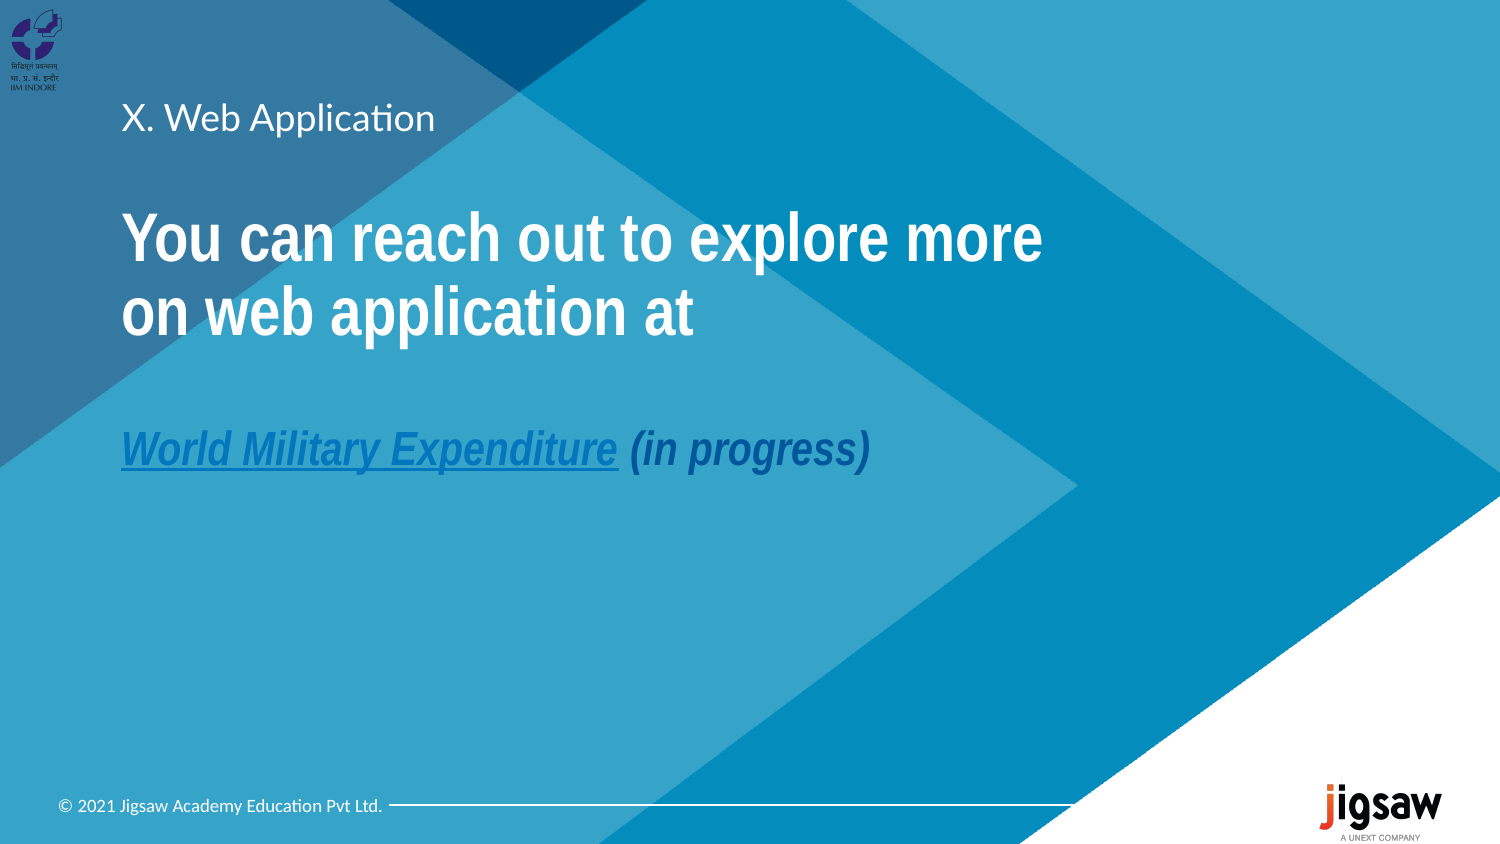

X. Web Application
# You can reach out to explore more on web application at World Military Expenditure (in progress)